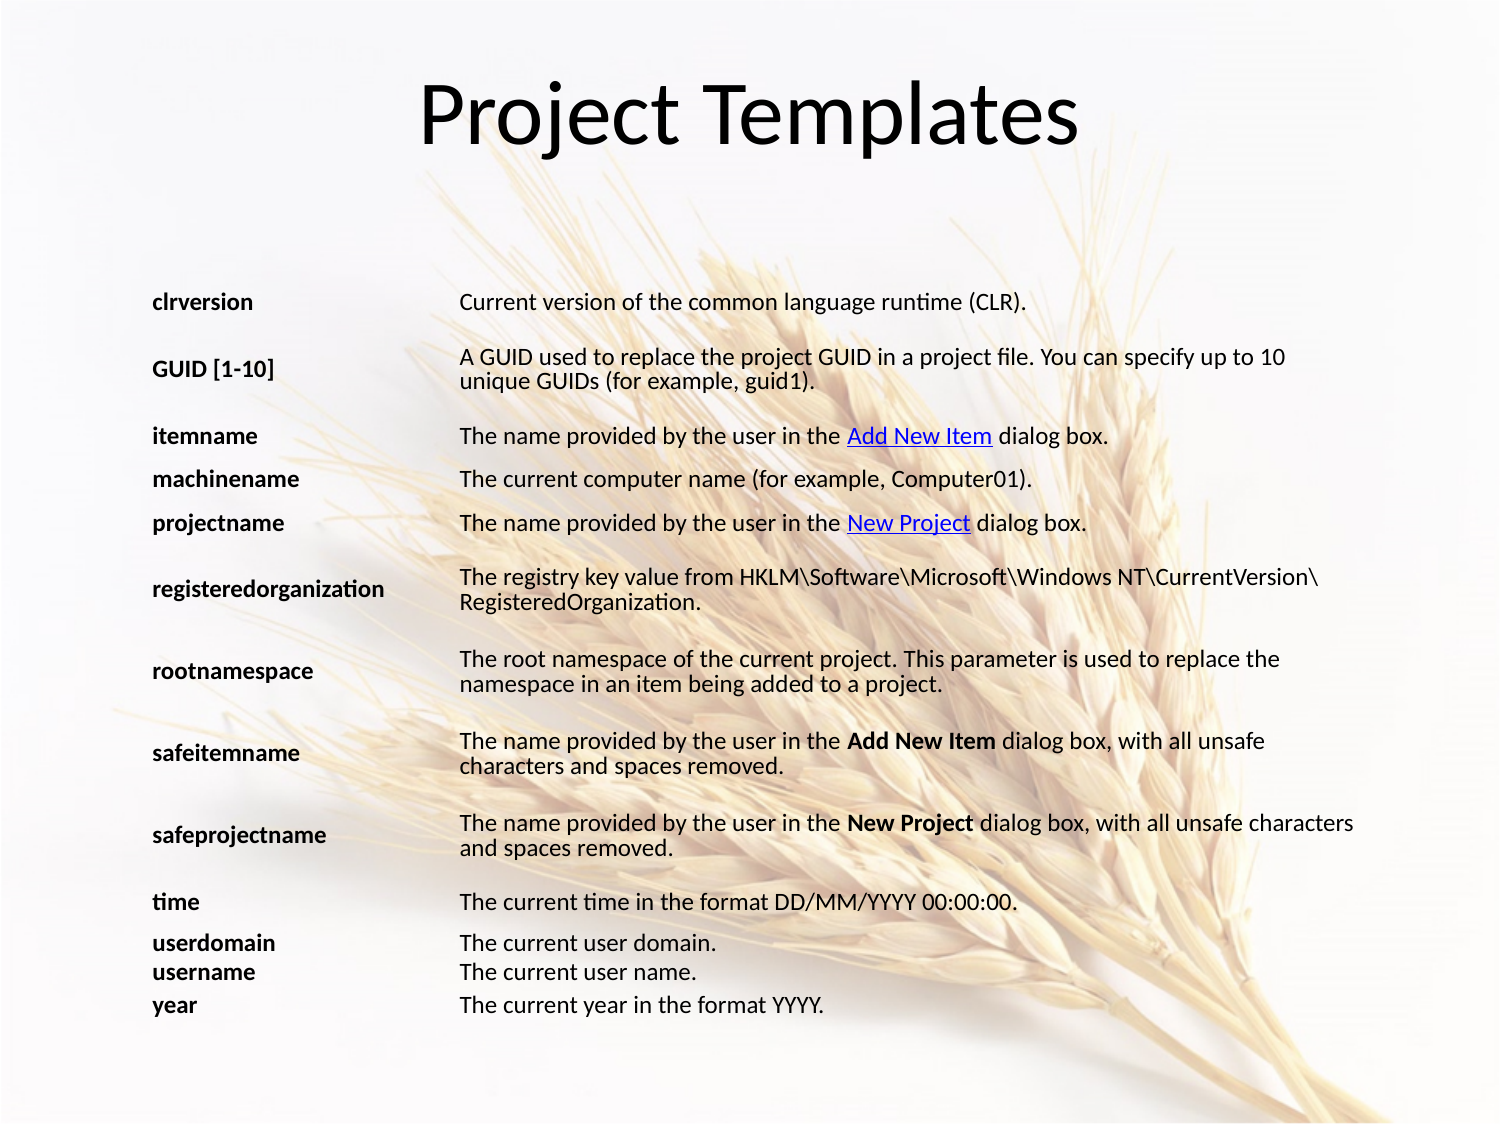

Project Templates
| clrversion | Current version of the common language runtime (CLR). |
| --- | --- |
| GUID [1-10] | A GUID used to replace the project GUID in a project file. You can specify up to 10 unique GUIDs (for example, guid1). |
| itemname | The name provided by the user in the Add New Item dialog box. |
| machinename | The current computer name (for example, Computer01). |
| projectname | The name provided by the user in the New Project dialog box. |
| registeredorganization | The registry key value from HKLM\Software\Microsoft\Windows NT\CurrentVersion\RegisteredOrganization. |
| rootnamespace | The root namespace of the current project. This parameter is used to replace the namespace in an item being added to a project. |
| safeitemname | The name provided by the user in the Add New Item dialog box, with all unsafe characters and spaces removed. |
| safeprojectname | The name provided by the user in the New Project dialog box, with all unsafe characters and spaces removed. |
| time | The current time in the format DD/MM/YYYY 00:00:00. |
| userdomain | The current user domain. |
| username | The current user name. |
| year | The current year in the format YYYY. |